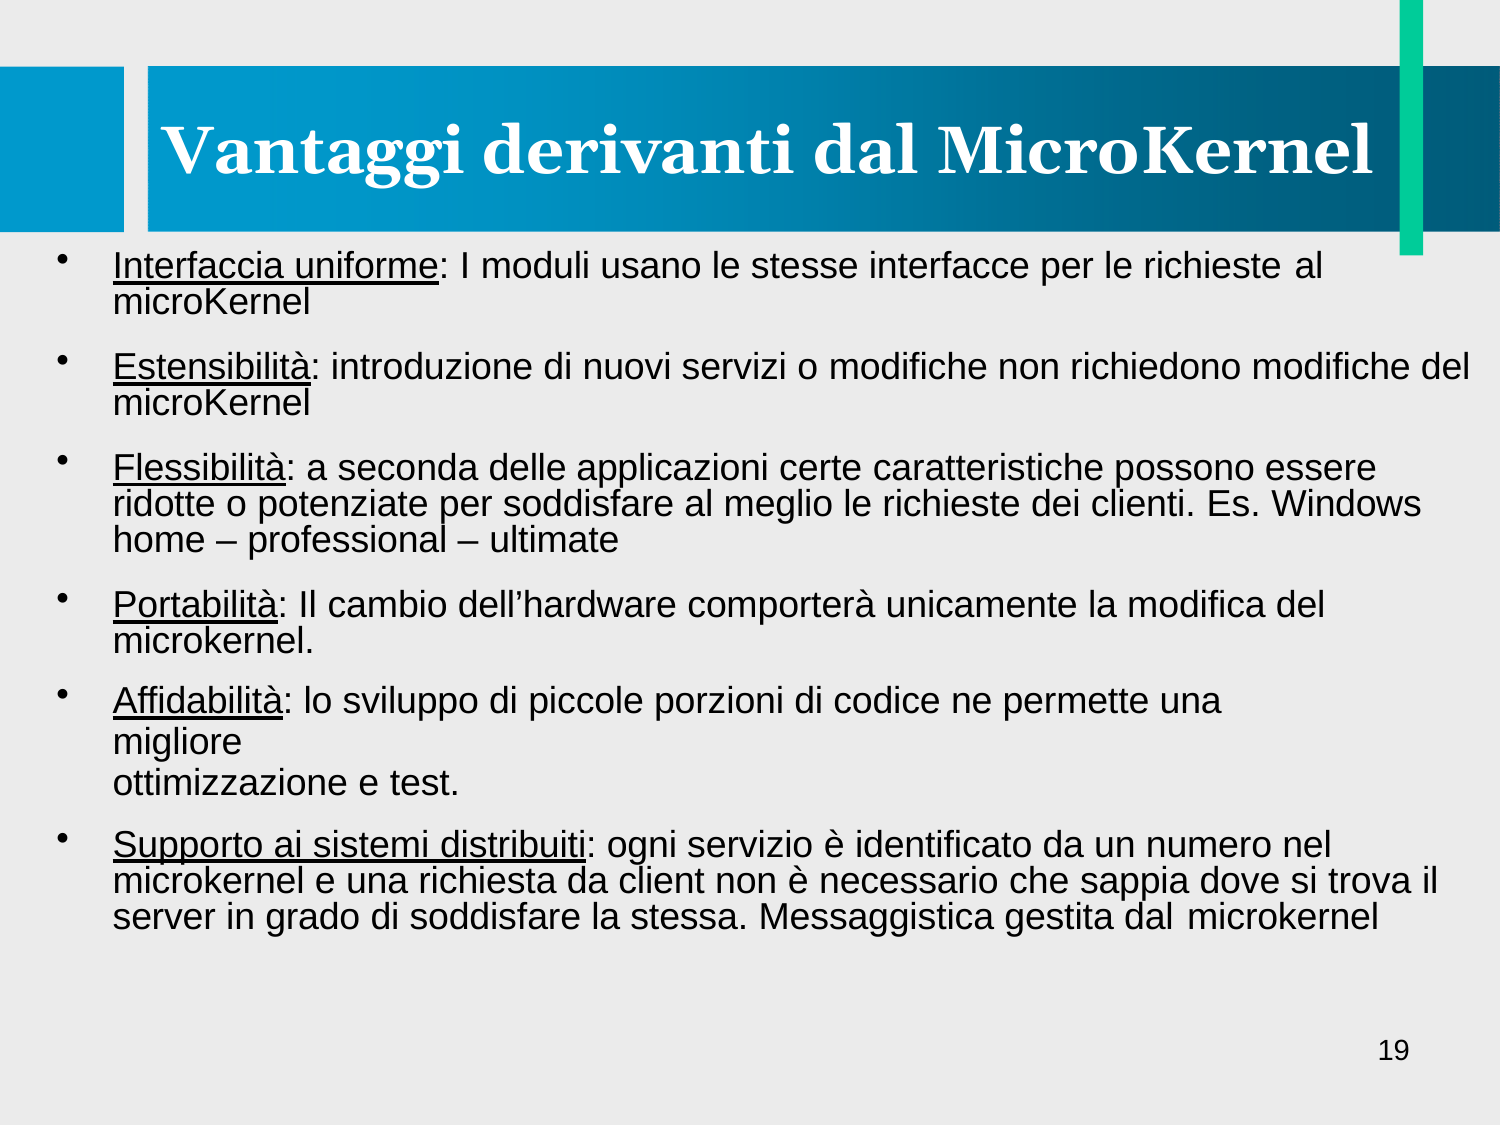

# Vantaggi derivanti dal MicroKernel

Interfaccia uniforme: I moduli usano le stesse interfacce per le richieste al
microKernel
Estensibilità: introduzione di nuovi servizi o modifiche non richiedono modifiche del  microKernel
Flessibilità: a seconda delle applicazioni certe caratteristiche possono essere  ridotte o potenziate per soddisfare al meglio le richieste dei clienti. Es. Windows  home – professional – ultimate
Portabilità: Il cambio dell’hardware comporterà unicamente la modifica del  microkernel.
Affidabilità: lo sviluppo di piccole porzioni di codice ne permette una migliore
ottimizzazione e test.
Supporto ai sistemi distribuiti: ogni servizio è identificato da un numero nel  microkernel e una richiesta da client non è necessario che sappia dove si trova il  server in grado di soddisfare la stessa. Messaggistica gestita dal microkernel
19